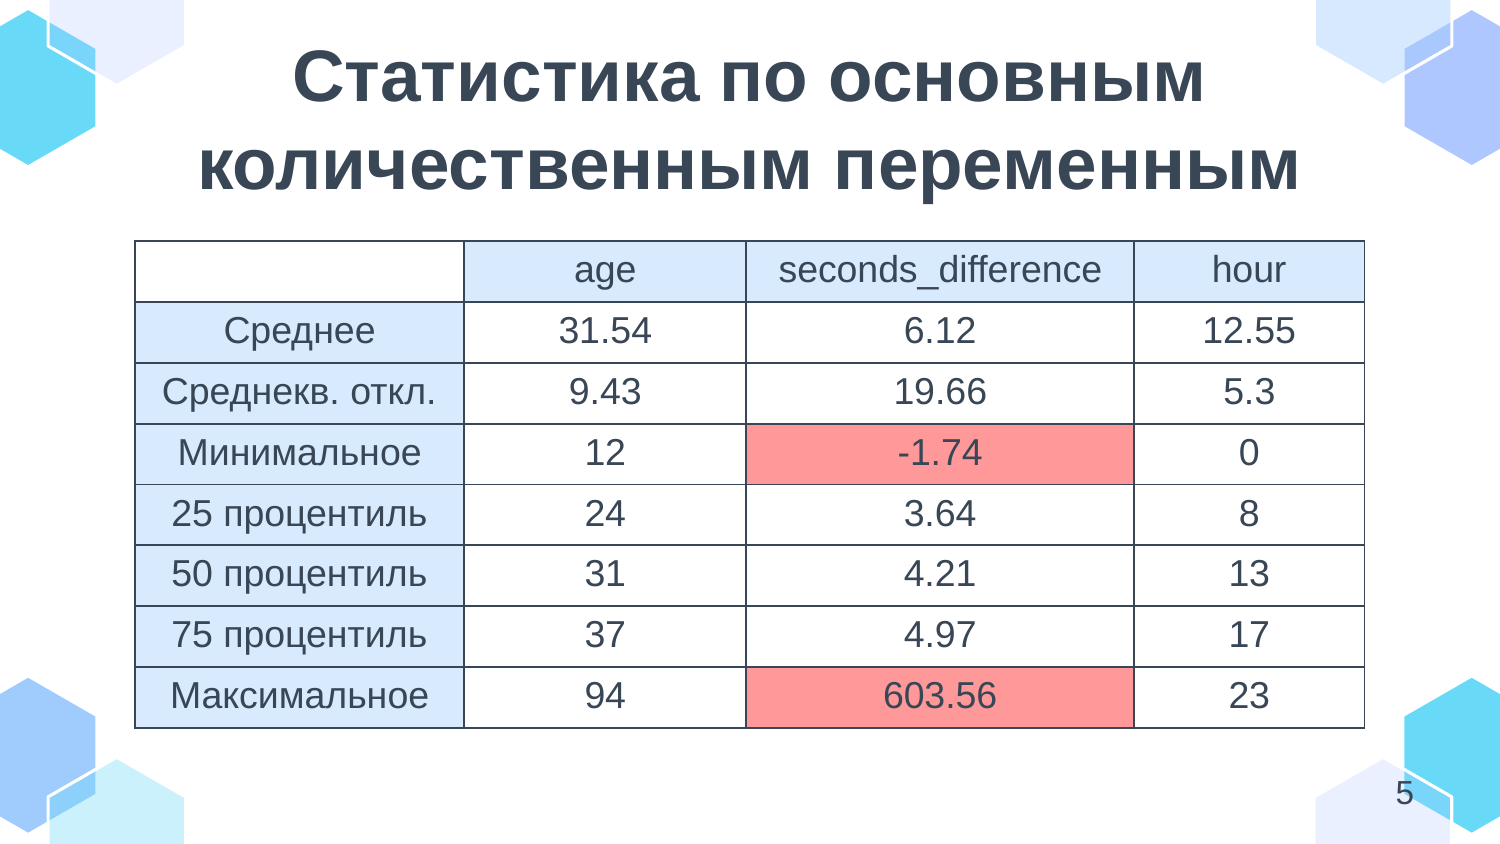

# Статистика по основным количественным переменным
|  | age | seconds\_difference | hour |
| --- | --- | --- | --- |
| Среднее | 31.54 | 6.12 | 12.55 |
| Среднекв. откл. | 9.43 | 19.66 | 5.3 |
| Минимальное | 12 | -1.74 | 0 |
| 25 процентиль | 24 | 3.64 | 8 |
| 50 процентиль | 31 | 4.21 | 13 |
| 75 процентиль | 37 | 4.97 | 17 |
| Максимальное | 94 | 603.56 | 23 |
5